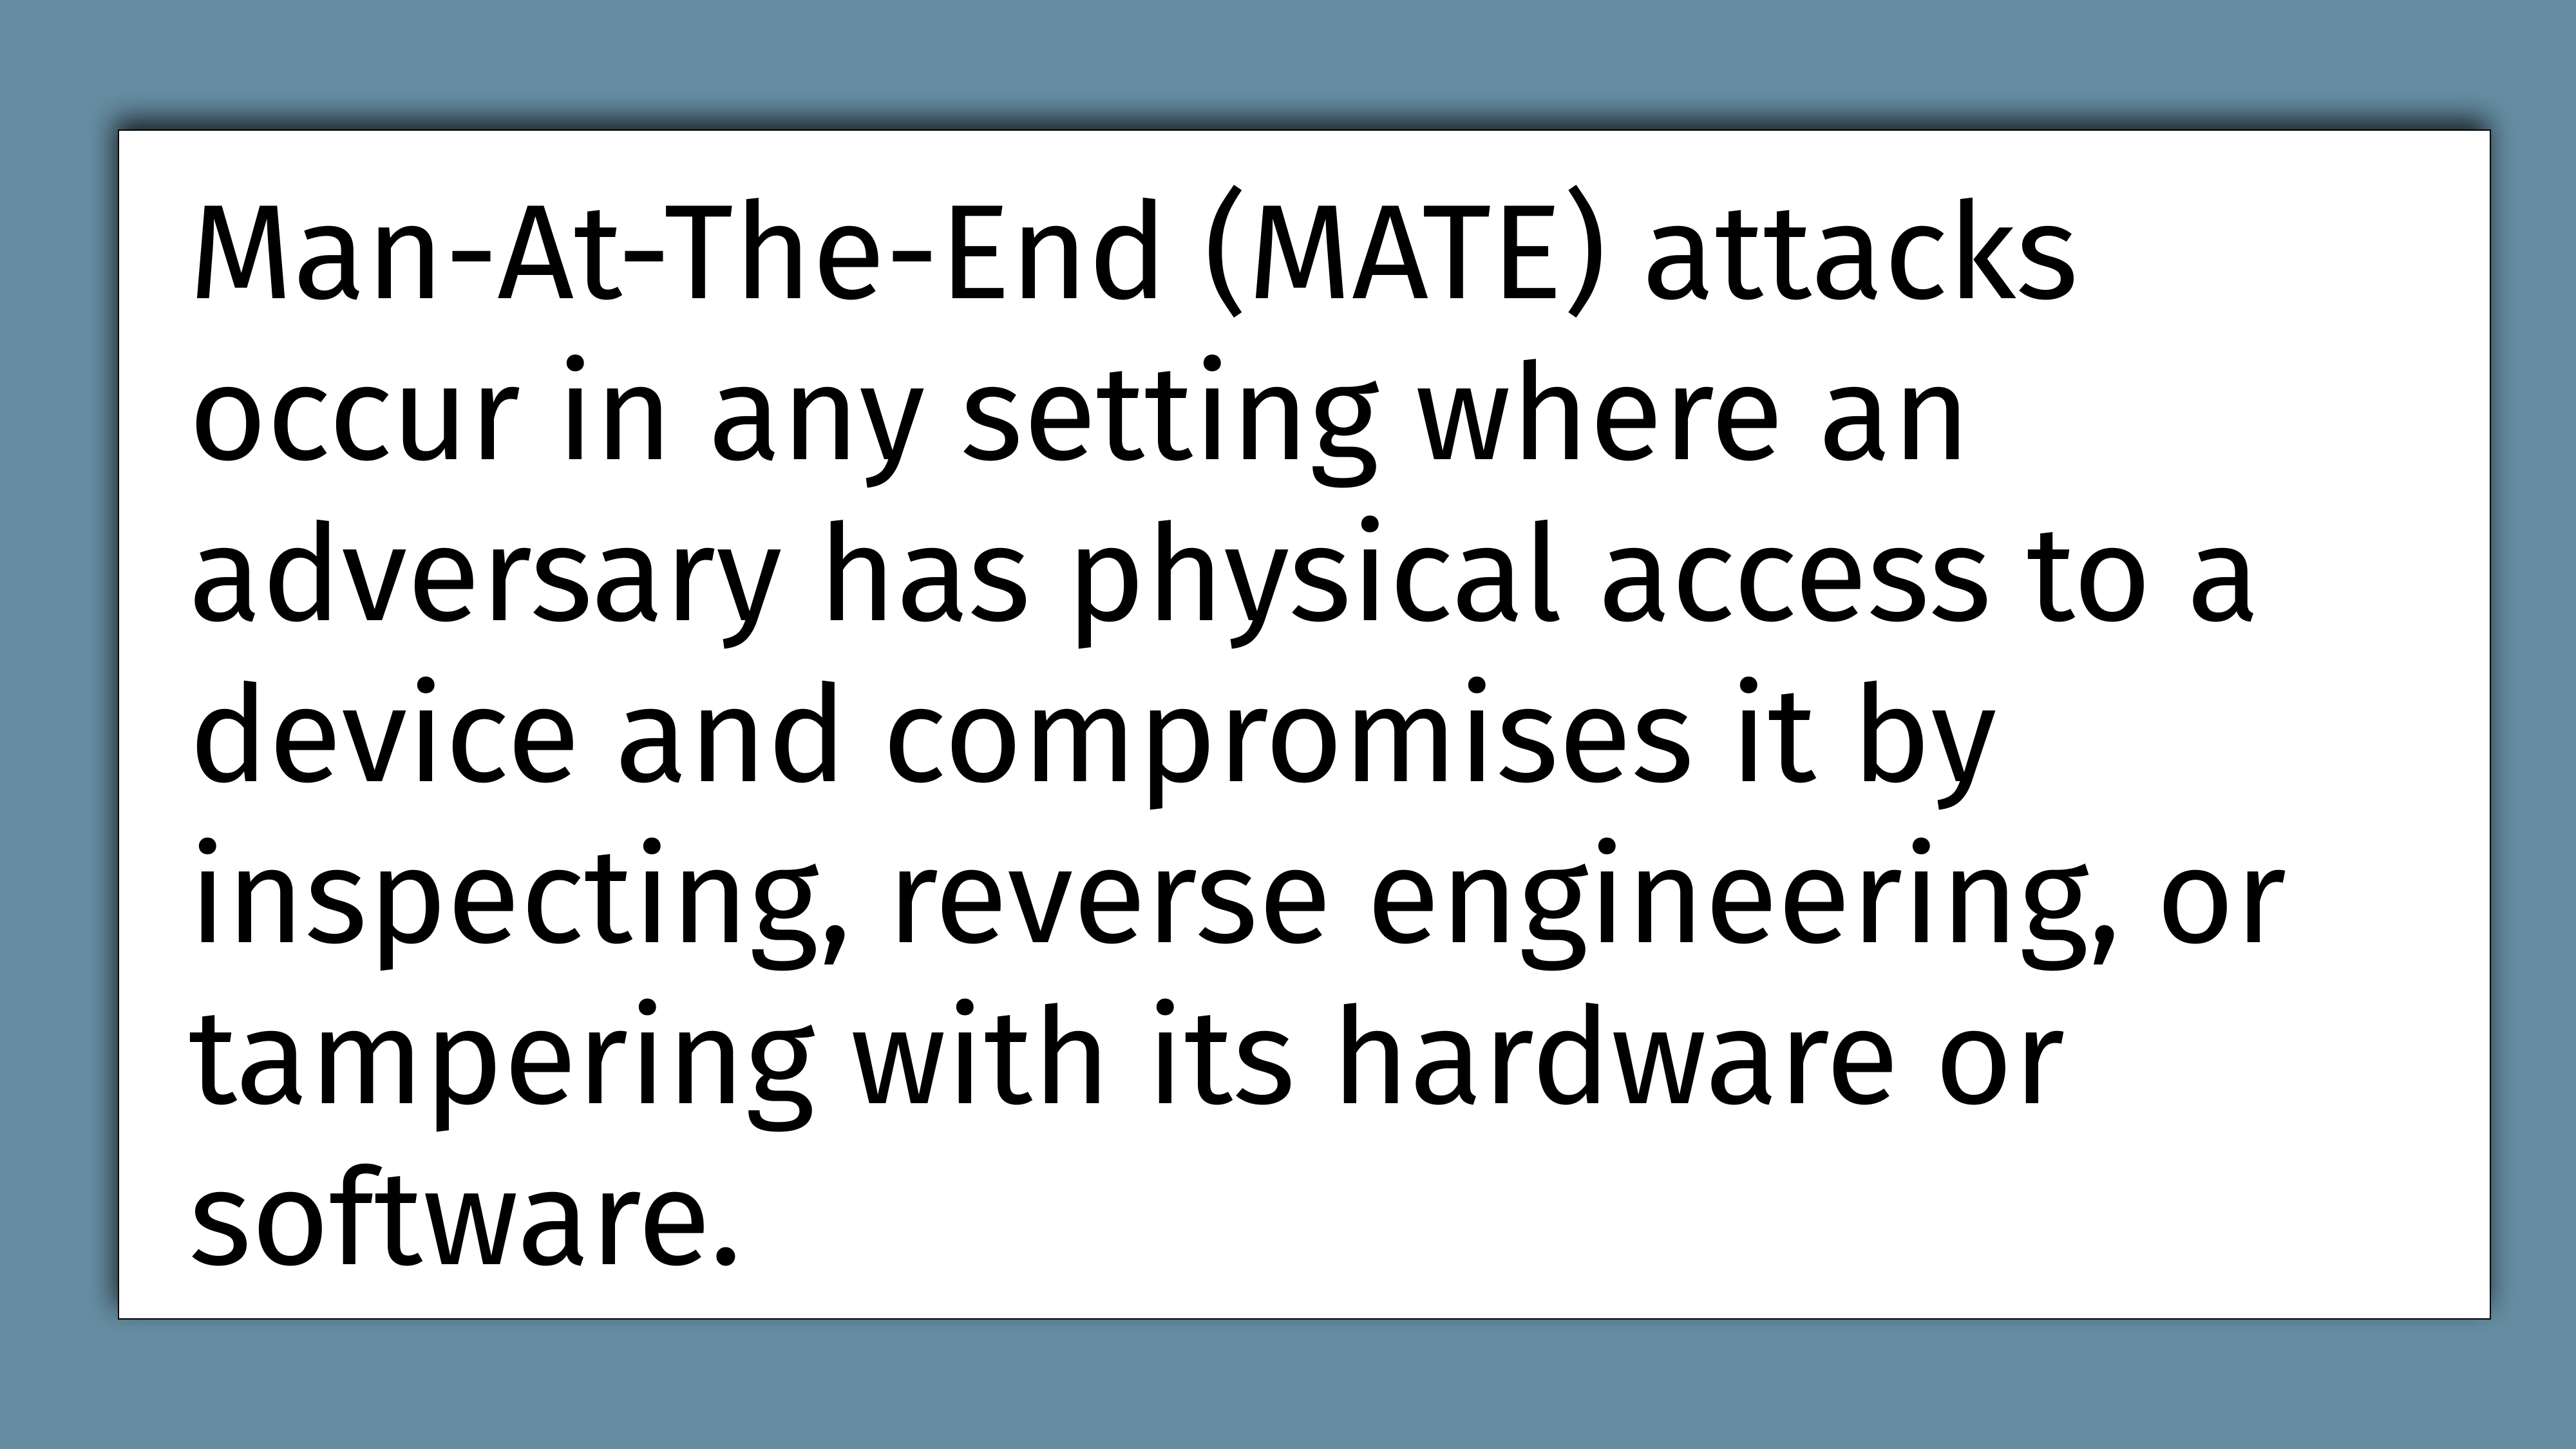

Man-At-The-End (MATE) attacks occur in any setting where an adversary has physical access to a device and compromises it by inspecting, reverse engineering, or tampering with its hardware or software.